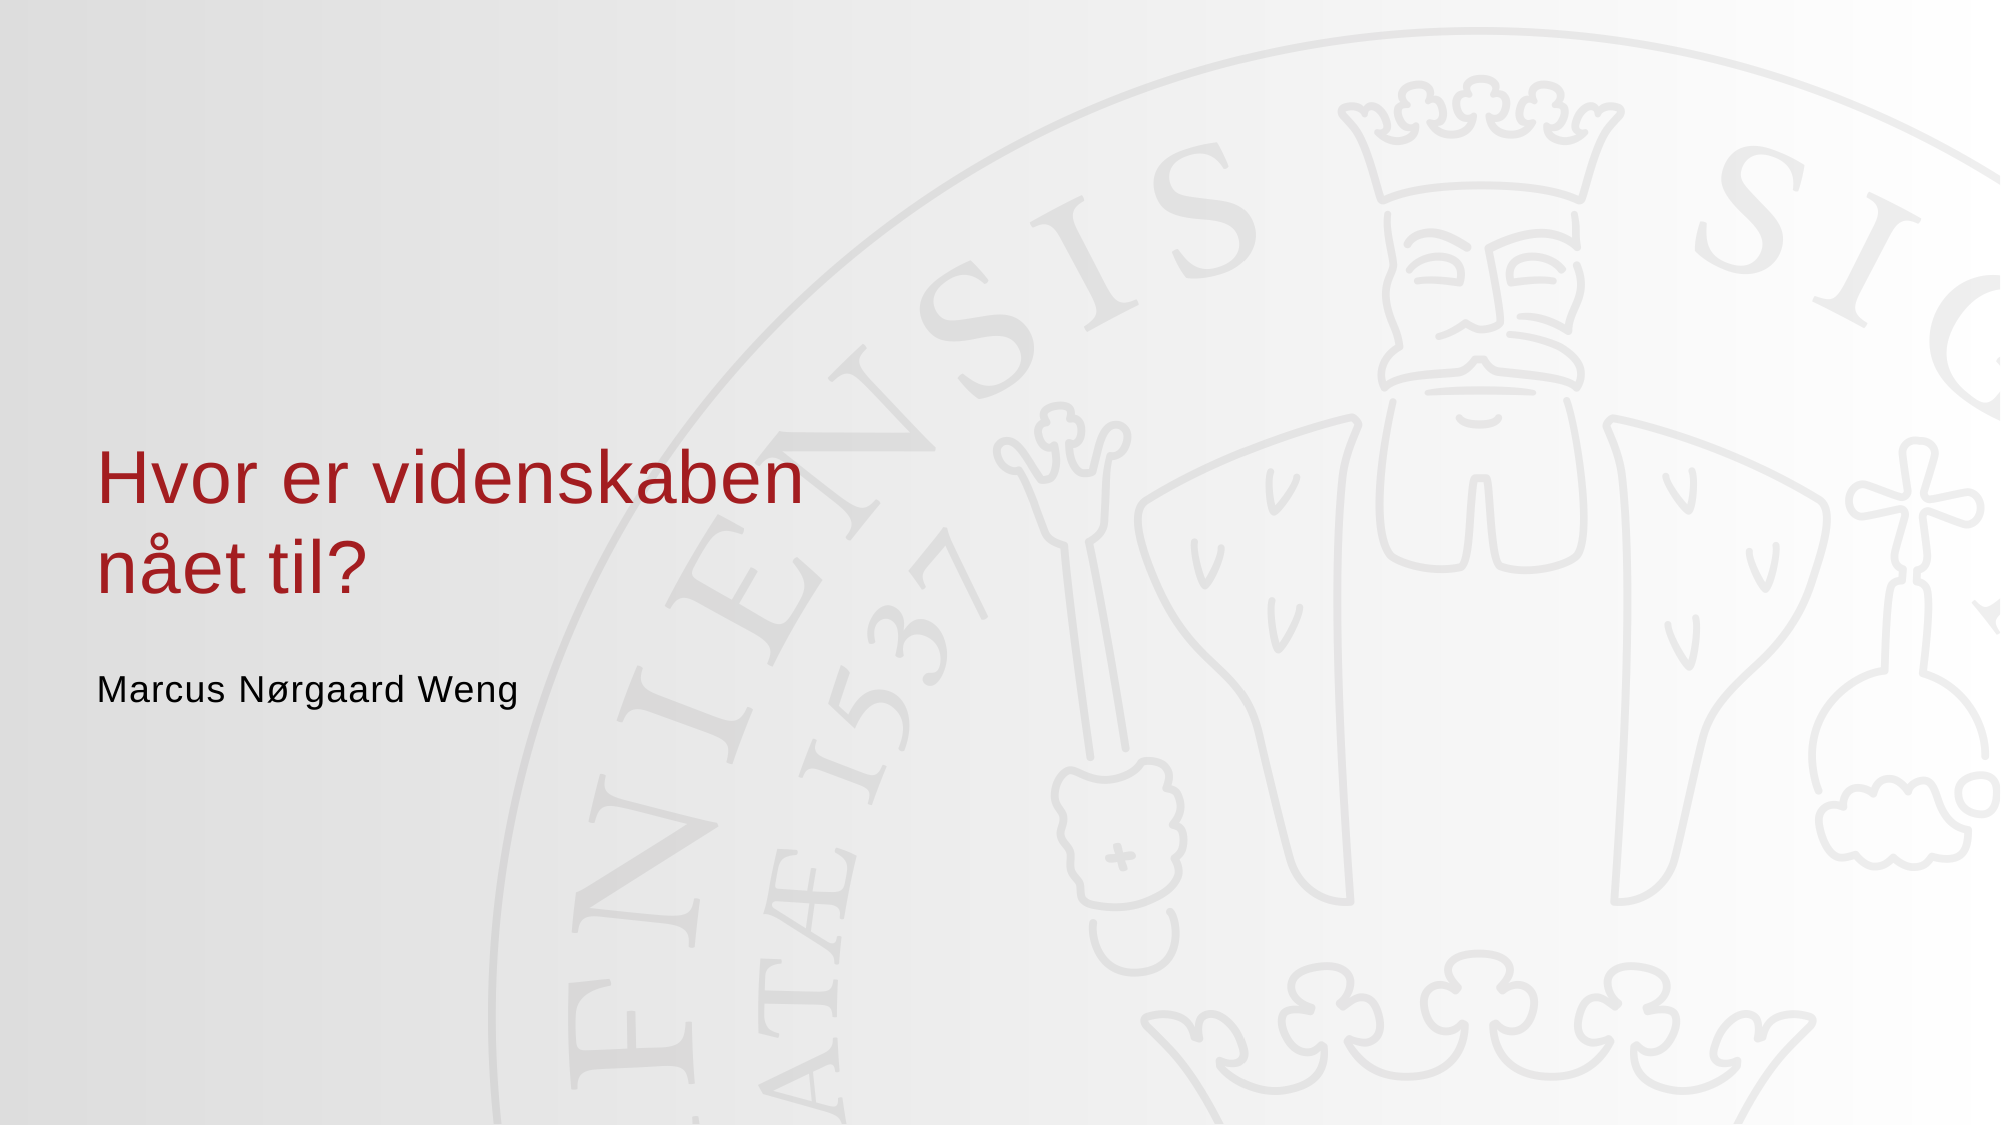

07.09.2023
1
#
Hvor er videnskaben nået til?
Marcus Nørgaard Weng